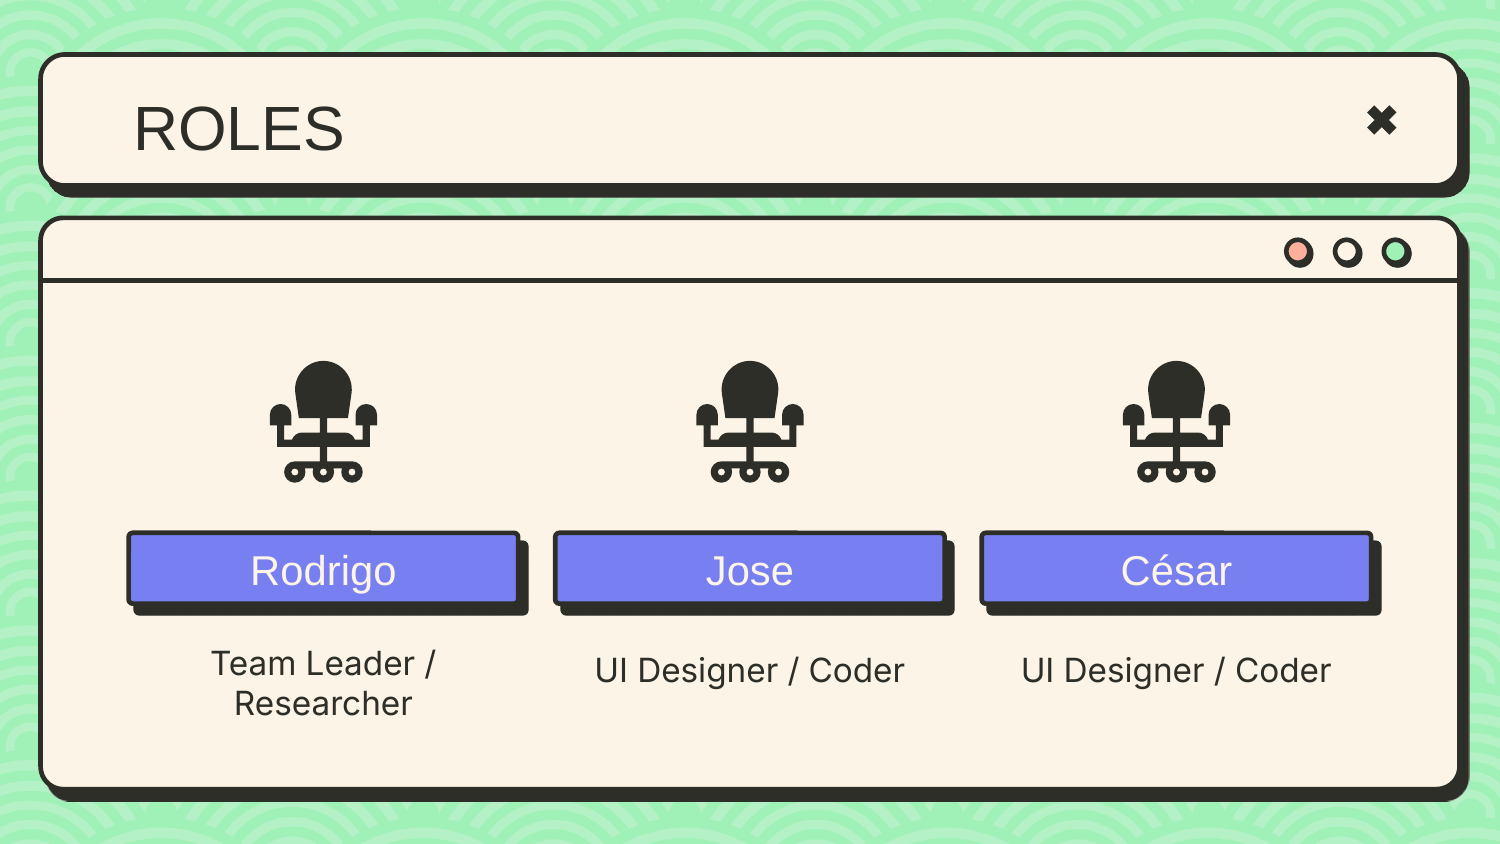

# ROLES

Rodrigo

Jose

César
Team Leader / Researcher
UI Designer / Coder
UI Designer / Coder